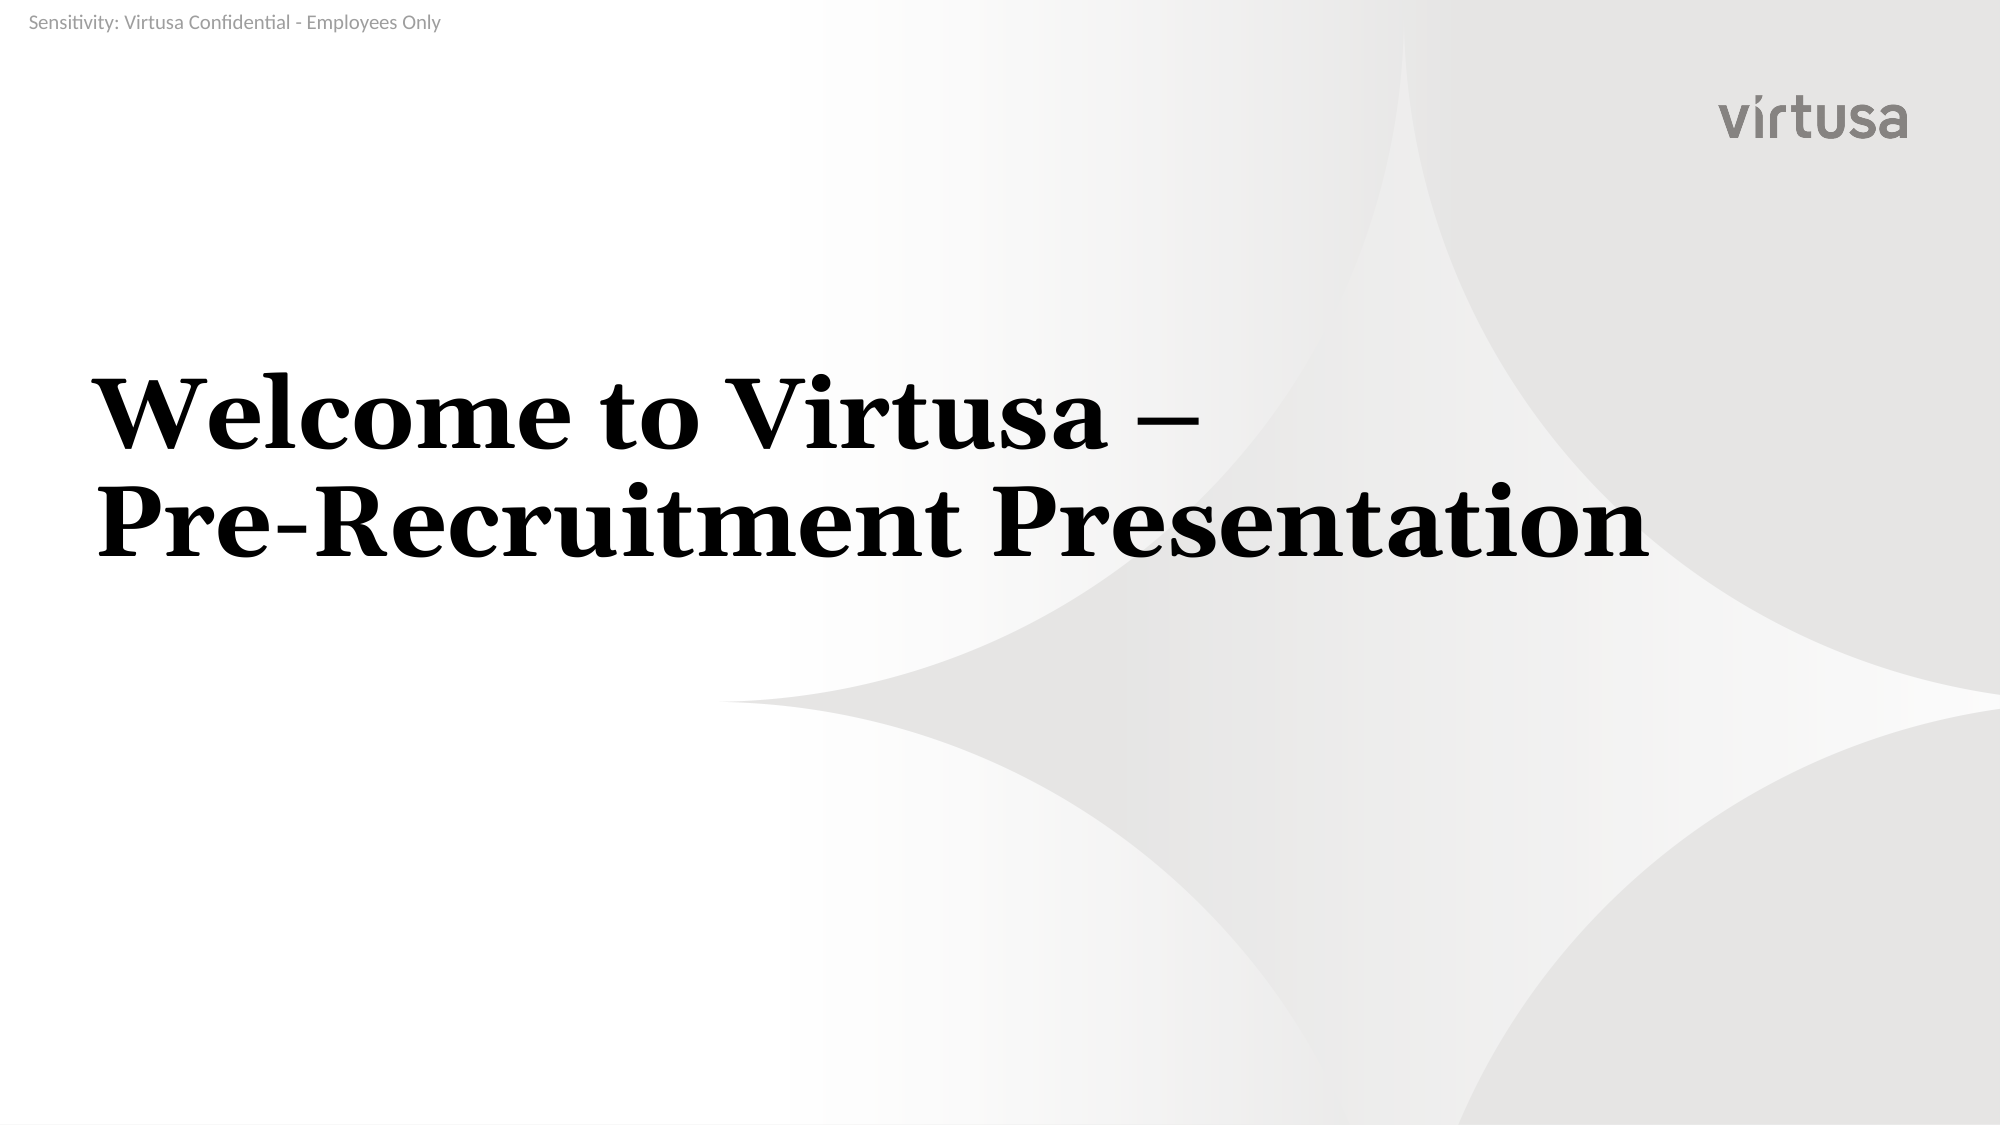

# Welcome to Virtusa – Pre-Recruitment Presentation